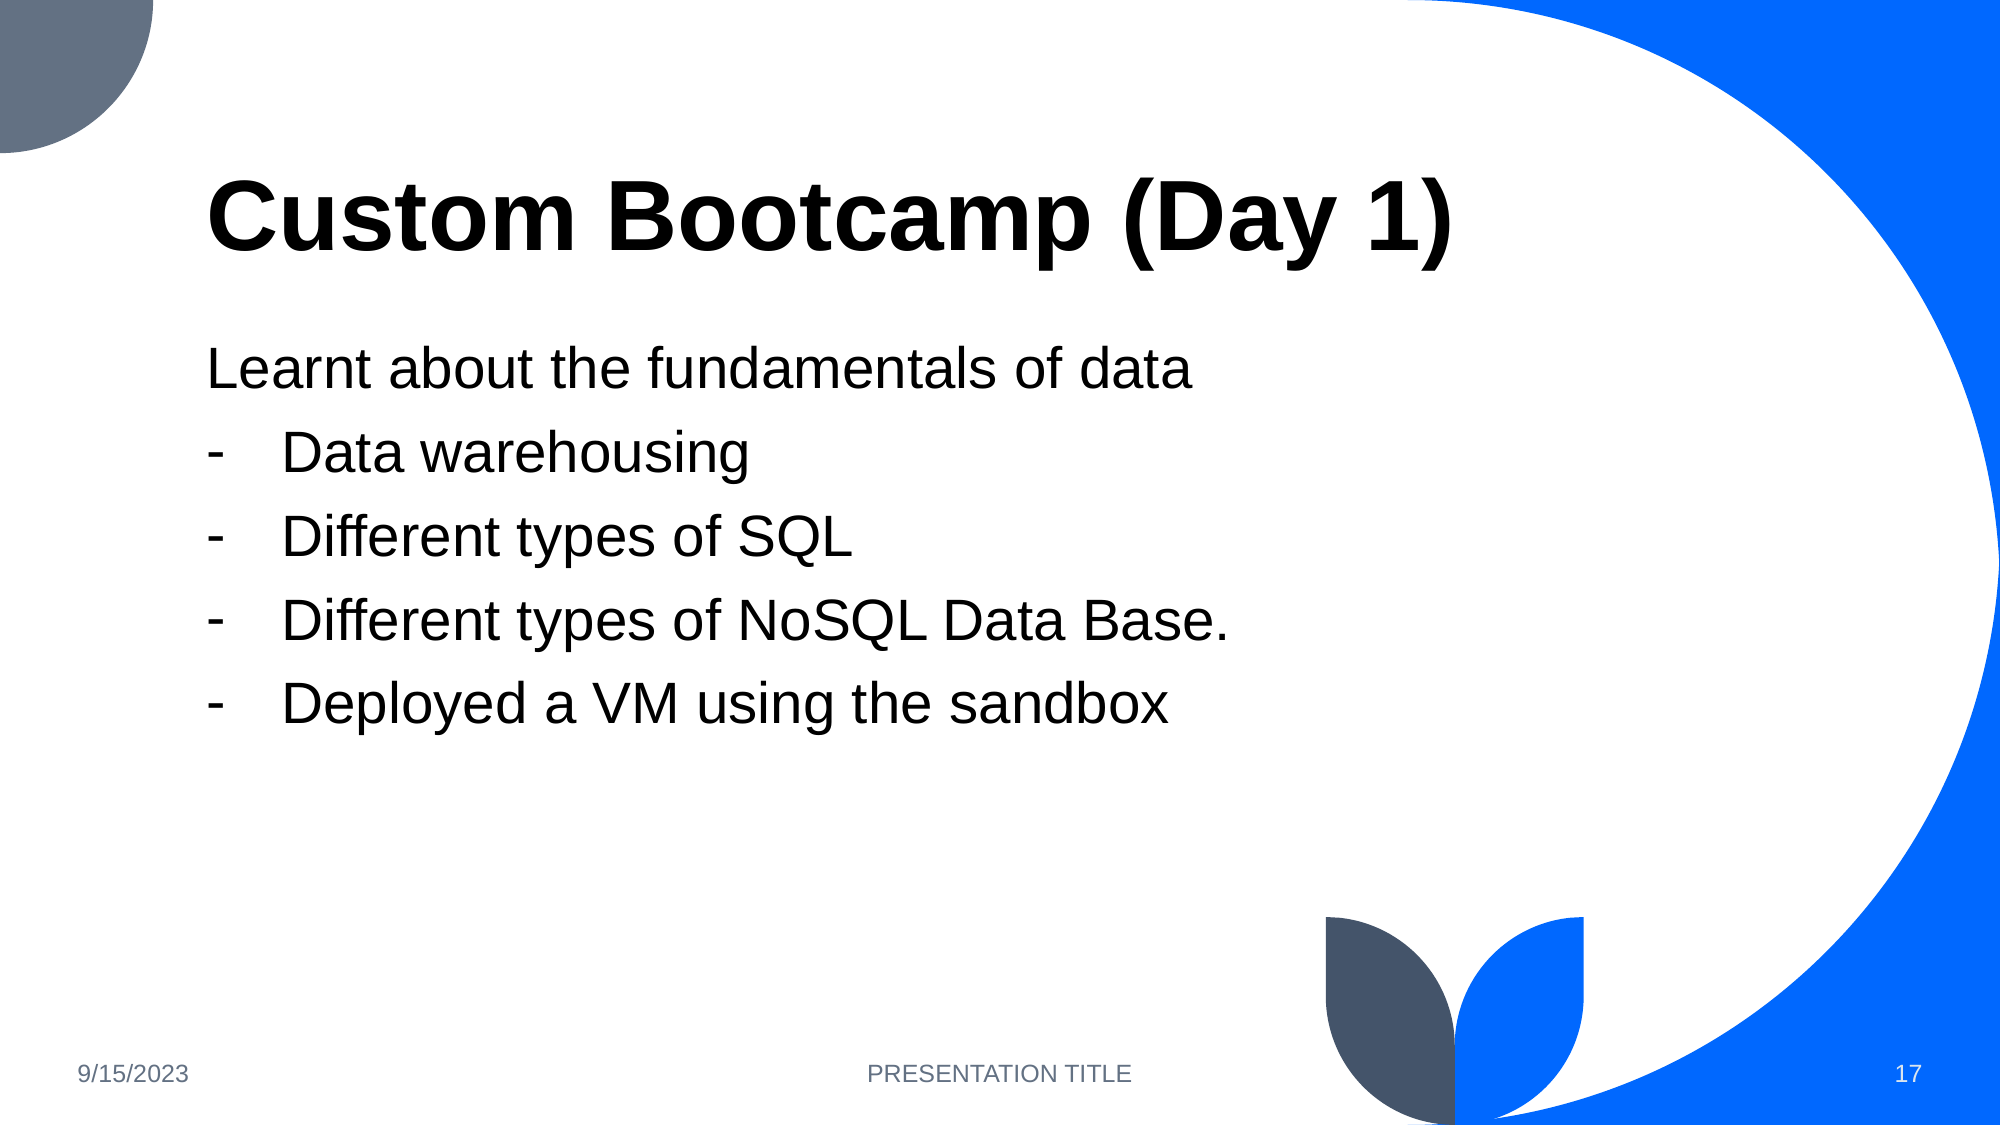

# Custom Bootcamp (Day 1)
Learnt about the fundamentals of data
Data warehousing
Different types of SQL
Different types of NoSQL Data Base.
Deployed a VM using the sandbox
9/15/2023
PRESENTATION TITLE
17